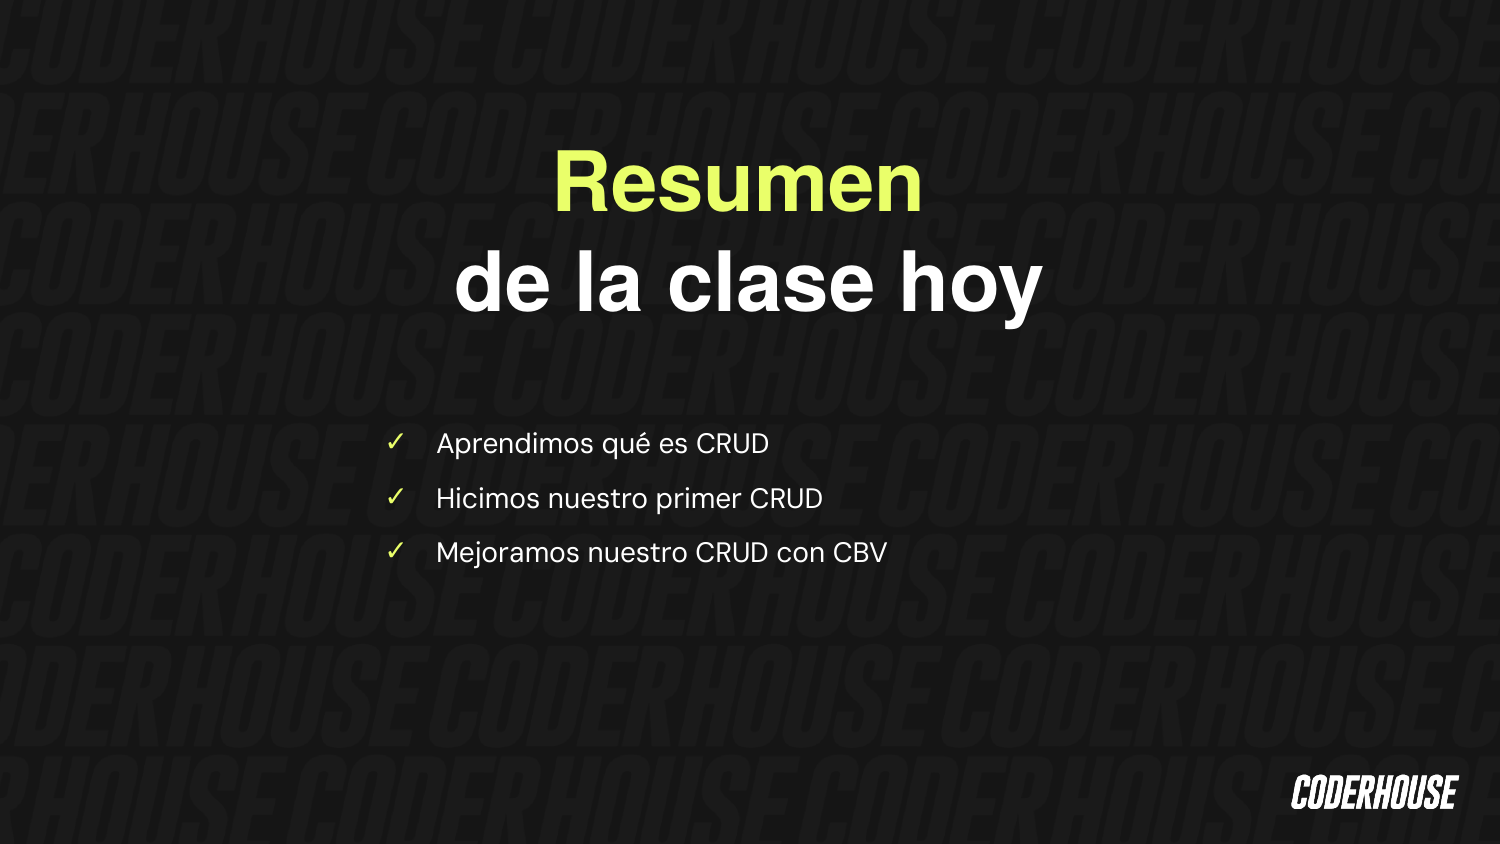

Resumen
de la clase hoy
Aprendimos qué es CRUD
Hicimos nuestro primer CRUD
Mejoramos nuestro CRUD con CBV